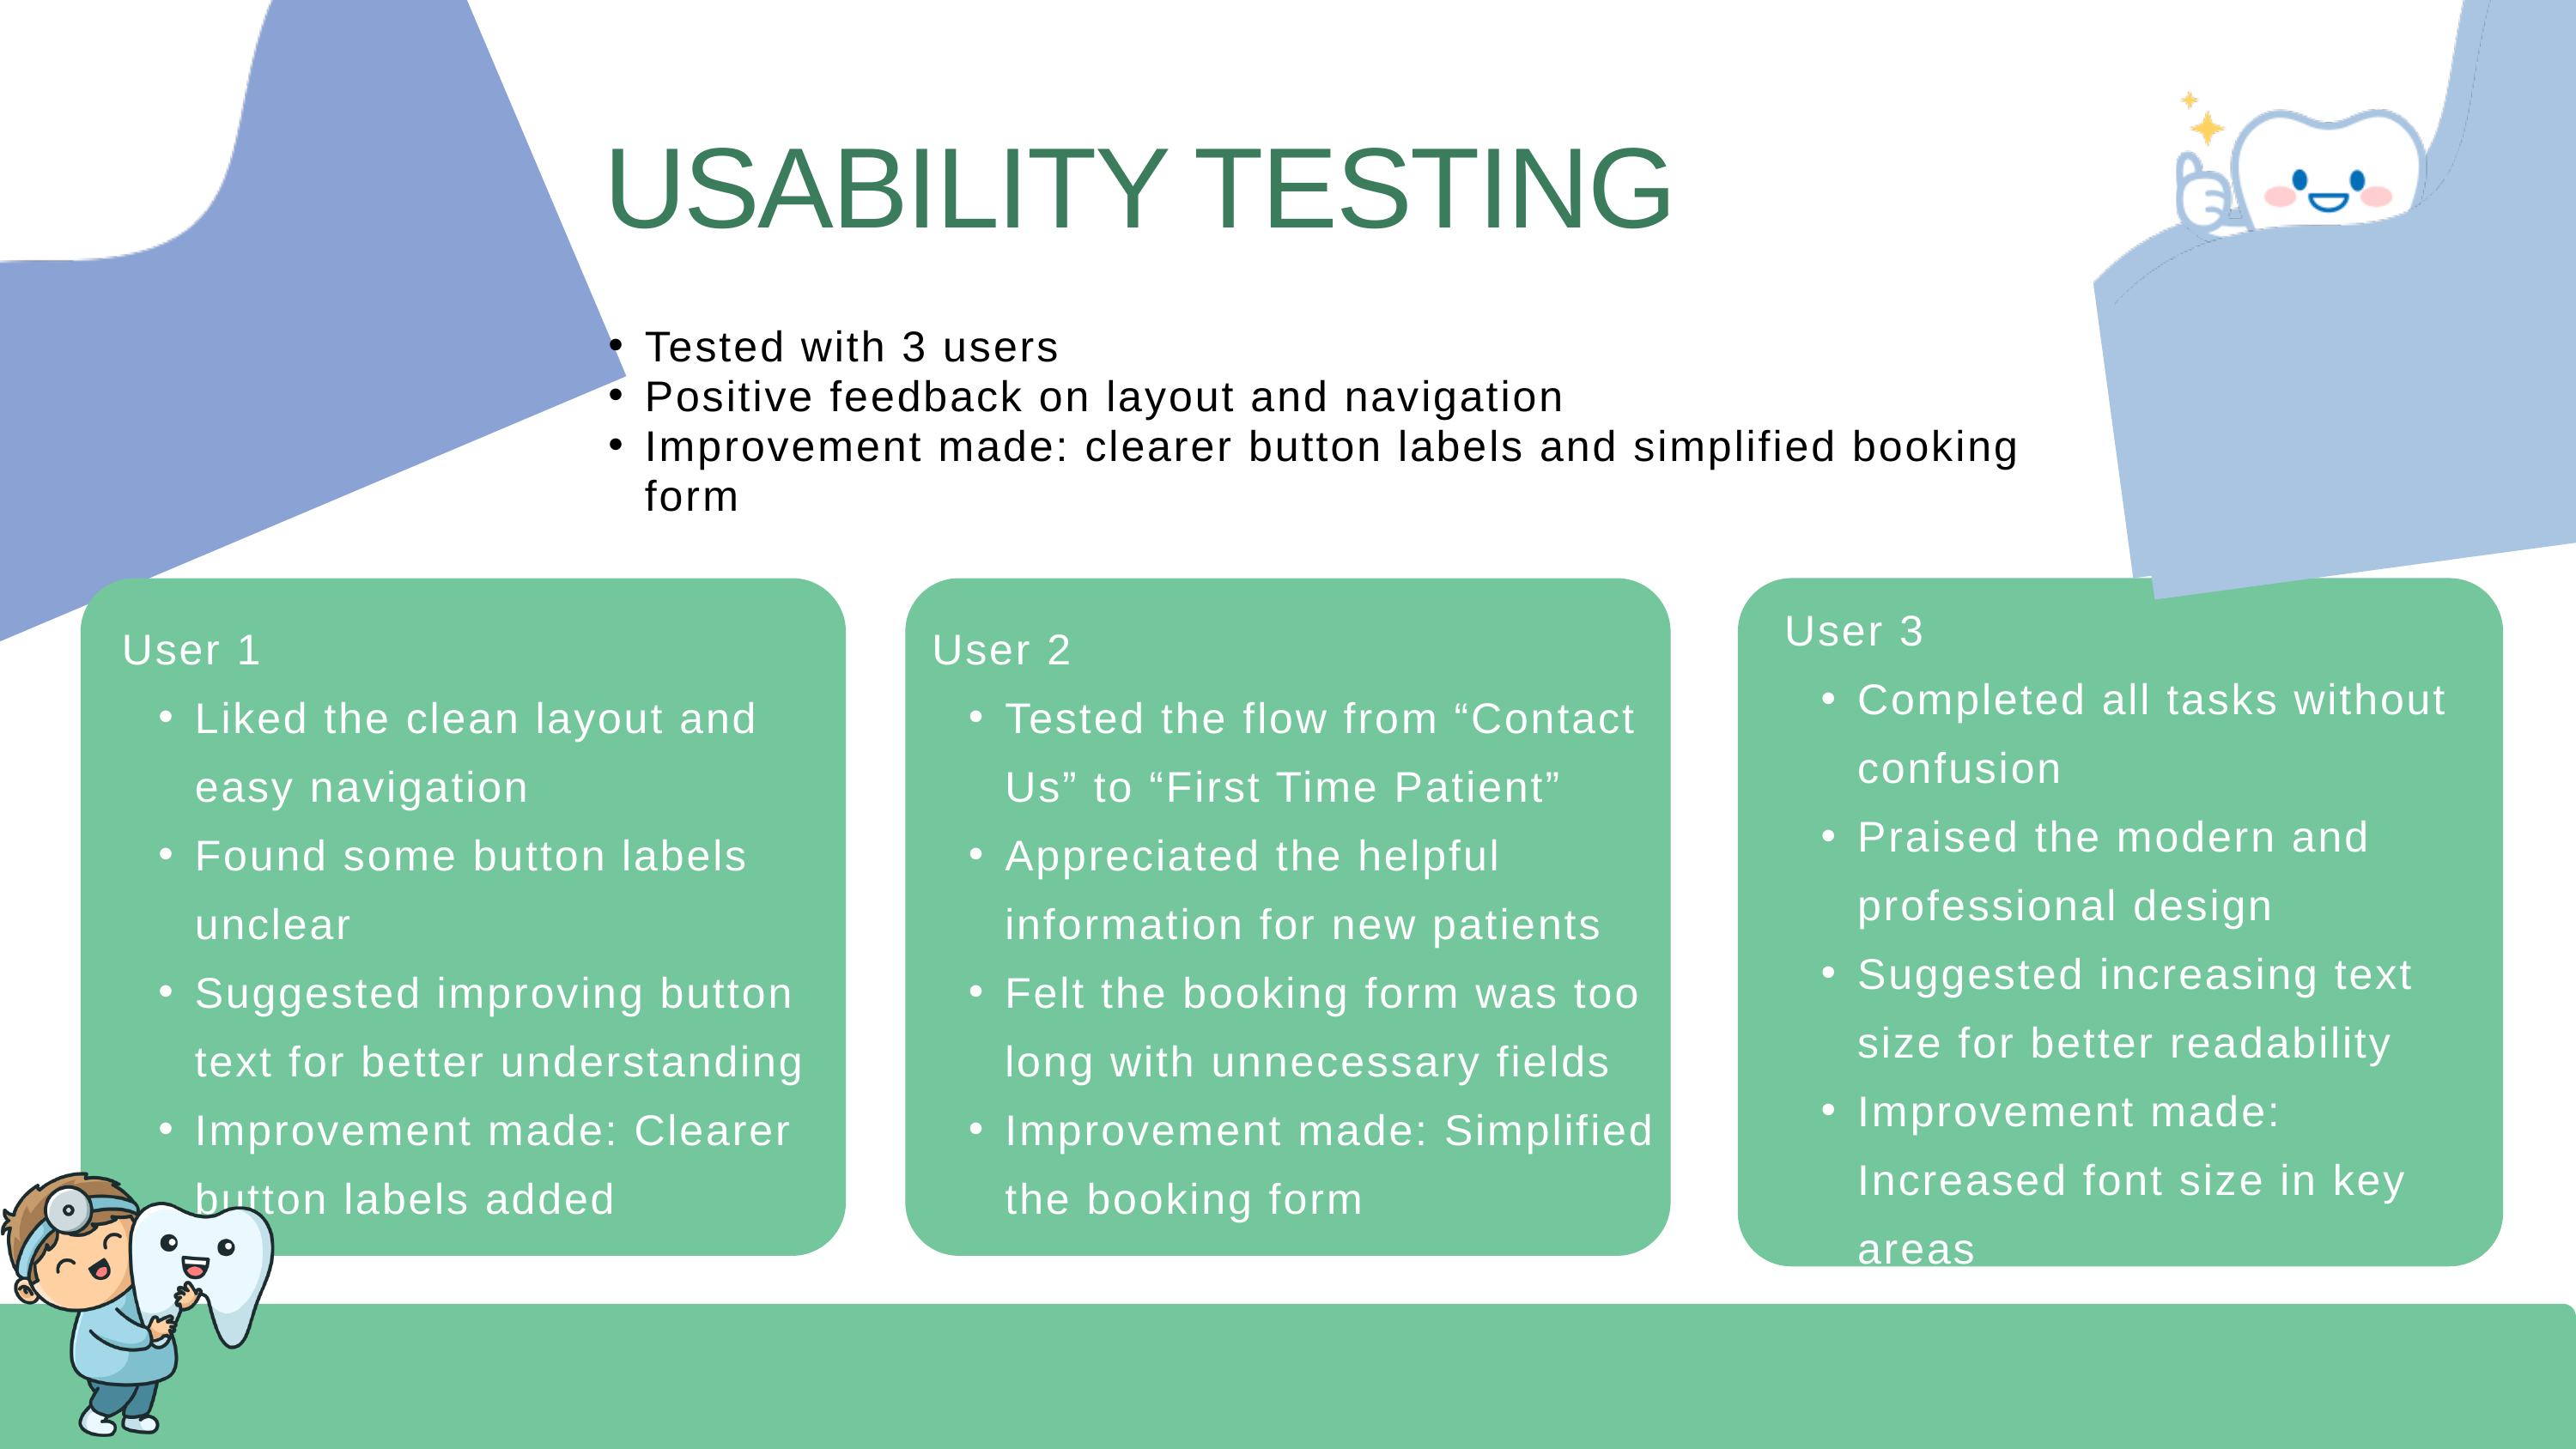

USABILITY TESTING

Tested with 3 users
Positive feedback on layout and navigation
Improvement made: clearer button labels and simplified booking form

User 3
Completed all tasks without confusion
Praised the modern and professional design
Suggested increasing text size for better readability
Improvement made: Increased font size in key areas
User 1
Liked the clean layout and easy navigation
Found some button labels unclear
Suggested improving button text for better understanding
Improvement made: Clearer button labels added
User 2
Tested the flow from “Contact Us” to “First Time Patient”
Appreciated the helpful information for new patients
Felt the booking form was too long with unnecessary fields
Improvement made: Simplified the booking form